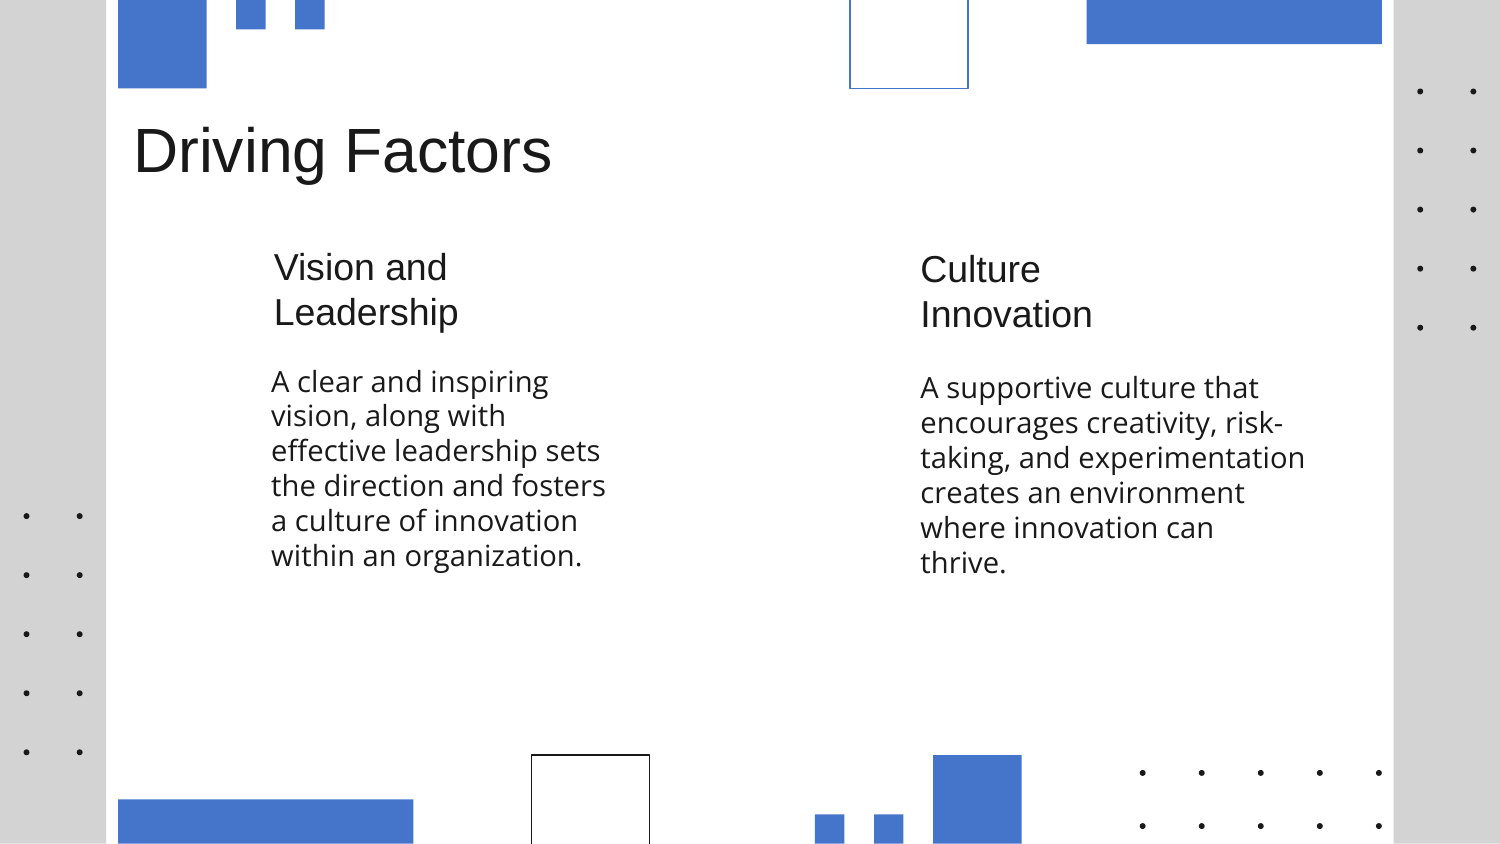

# Driving Factors
Vision and
Leadership
Culture
Innovation
	A clear and inspiring vision, along with effective leadership sets the direction and fosters a culture of innovation within an organization.
A supportive culture that encourages creativity, risk-taking, and experimentation creates an environment where innovation can thrive.